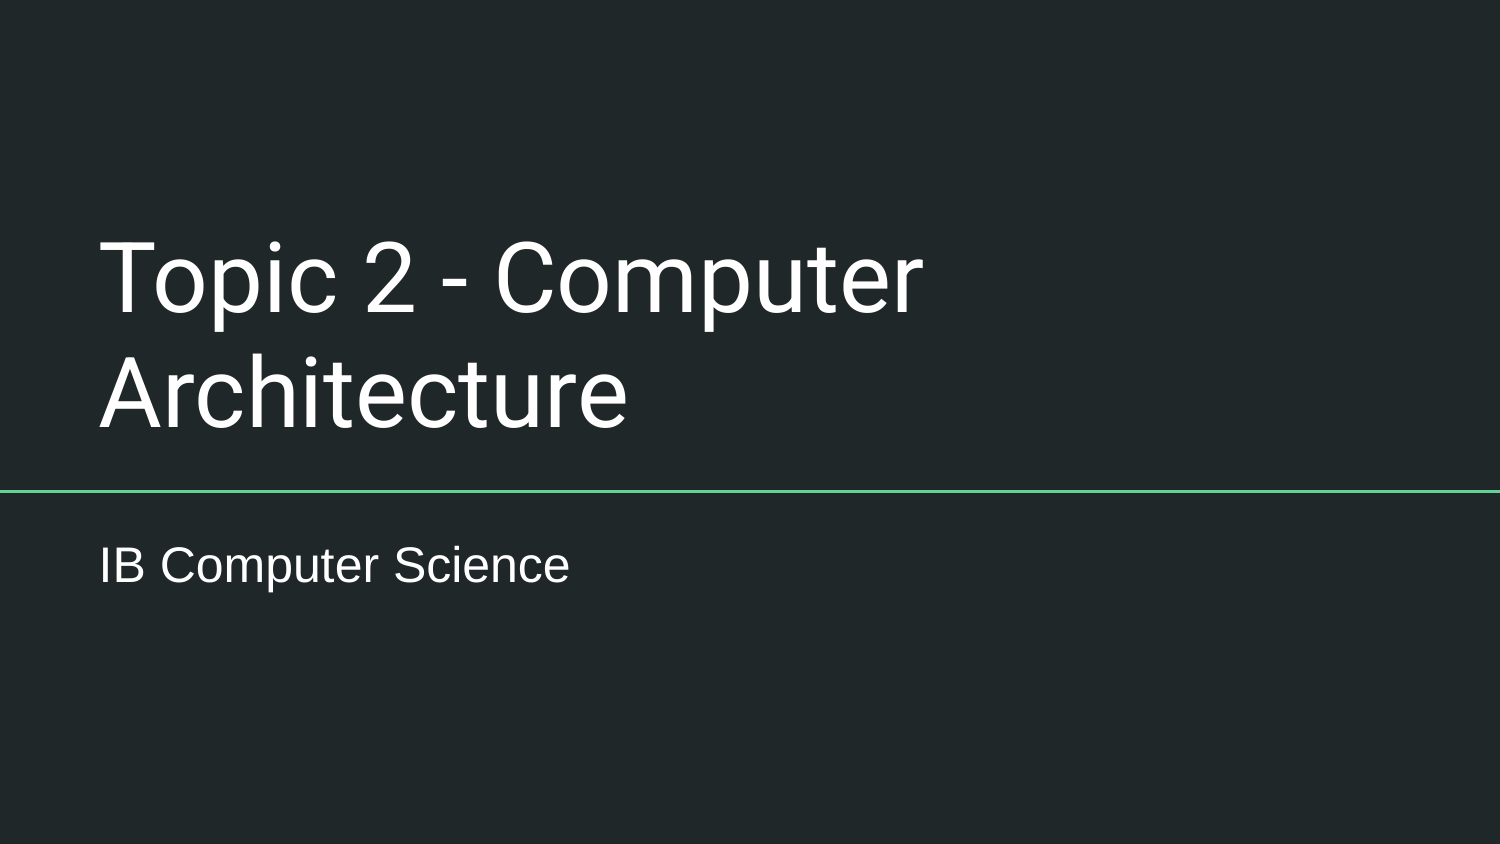

# Topic 2 - Computer Architecture
IB Computer Science